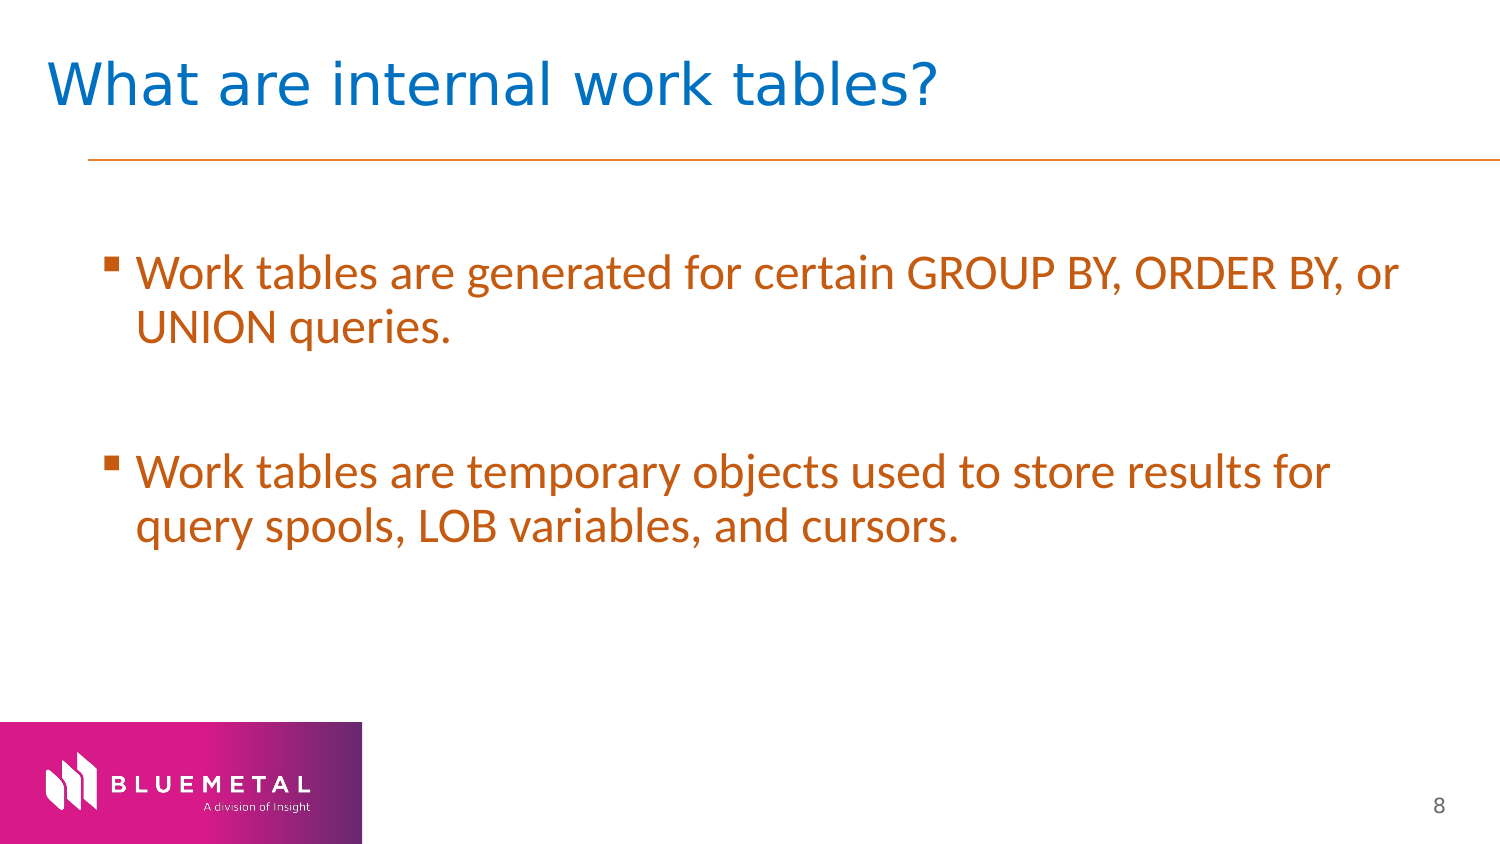

# What are internal work tables?

Work tables are generated for certain GROUP BY, ORDER BY, or UNION queries.

Work tables are temporary objects used to store results for query spools, LOB variables, and cursors.